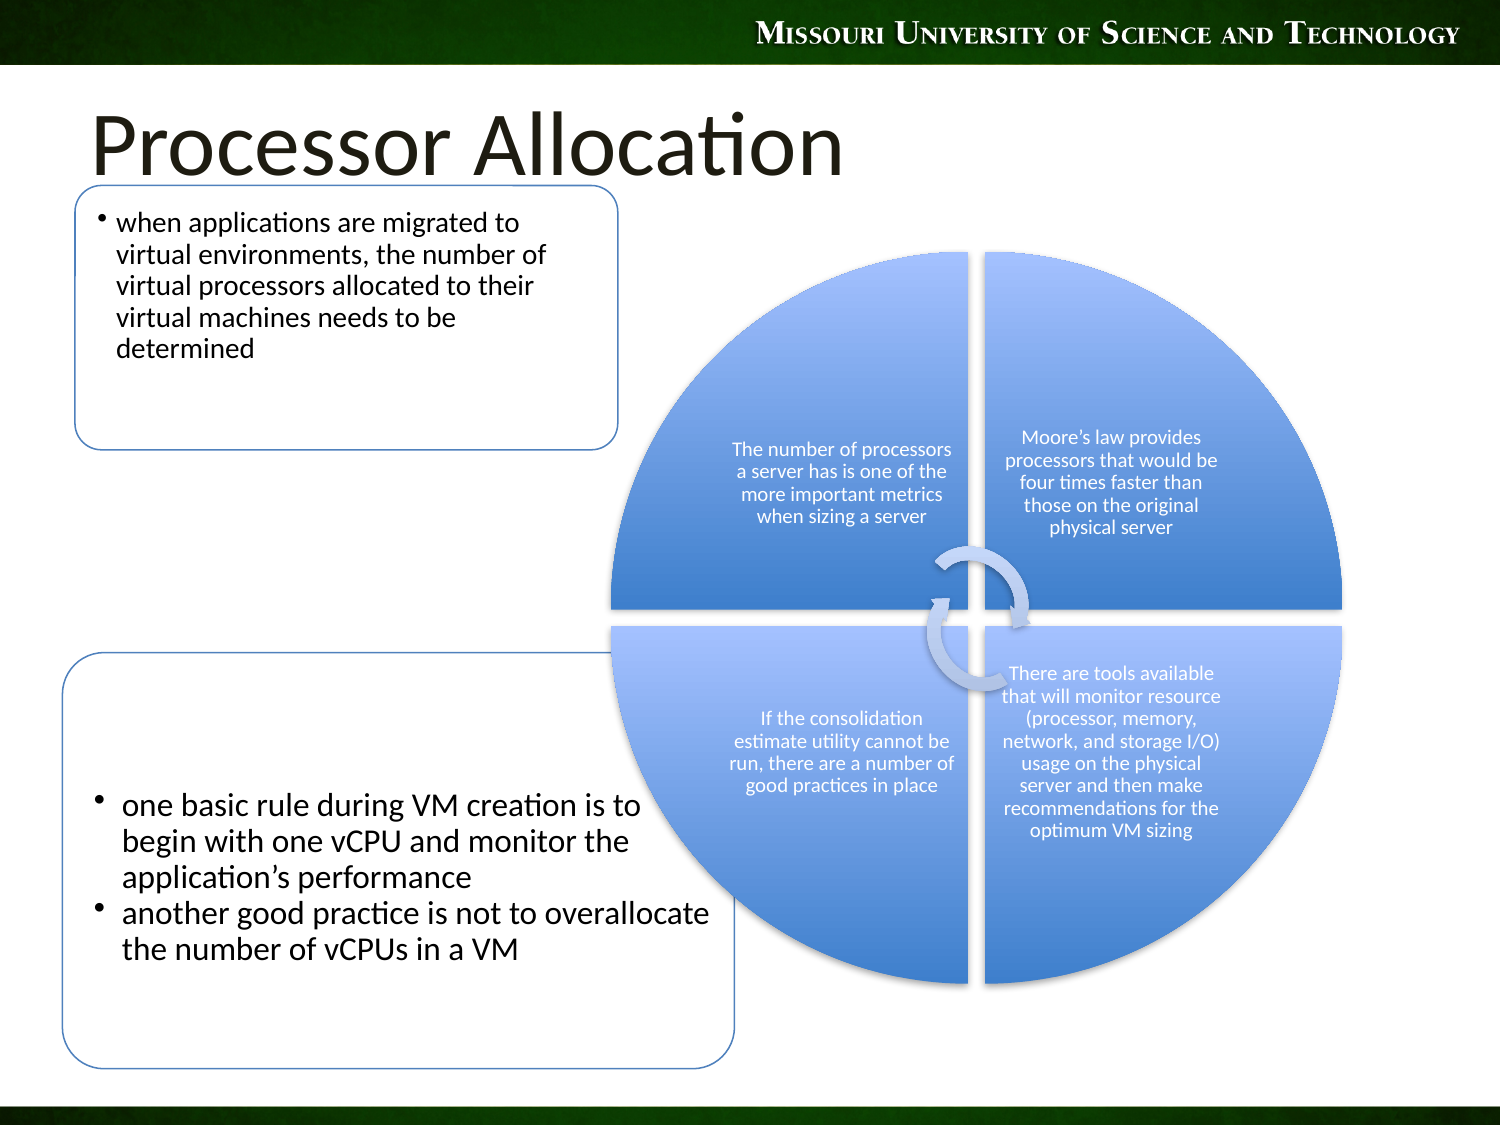

# Processor Allocation
one basic rule during VM creation is to begin with one vCPU and monitor the application’s performance
another good practice is not to overallocate the number of vCPUs in a VM
when applications are migrated to virtual environments, the number of virtual processors allocated to their virtual machines needs to be determined
The number of processors a server has is one of the more important metrics when sizing a server
Moore’s law provides processors that would be four times faster than those on the original physical server
There are tools available that will monitor resource (processor, memory, network, and storage I/O) usage on the physical server and then make recommendations for the optimum VM sizing
If the consolidation estimate utility cannot be run, there are a number of good practices in place